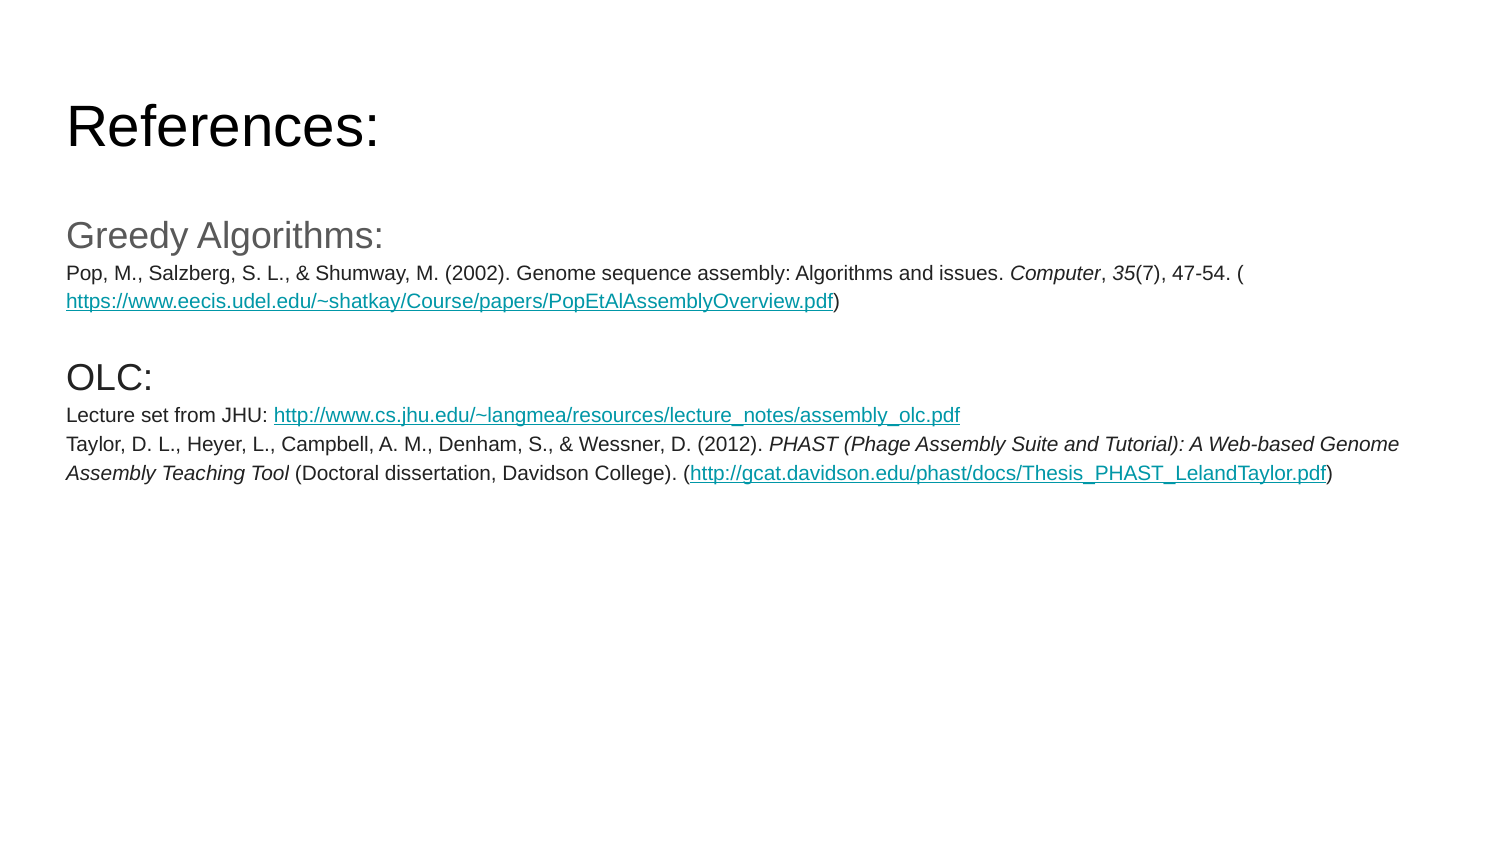

# References:
Greedy Algorithms:
Pop, M., Salzberg, S. L., & Shumway, M. (2002). Genome sequence assembly: Algorithms and issues. Computer, 35(7), 47-54. (https://www.eecis.udel.edu/~shatkay/Course/papers/PopEtAlAssemblyOverview.pdf)
OLC:
Lecture set from JHU: http://www.cs.jhu.edu/~langmea/resources/lecture_notes/assembly_olc.pdf
Taylor, D. L., Heyer, L., Campbell, A. M., Denham, S., & Wessner, D. (2012). PHAST (Phage Assembly Suite and Tutorial): A Web-based Genome Assembly Teaching Tool (Doctoral dissertation, Davidson College). (http://gcat.davidson.edu/phast/docs/Thesis_PHAST_LelandTaylor.pdf)